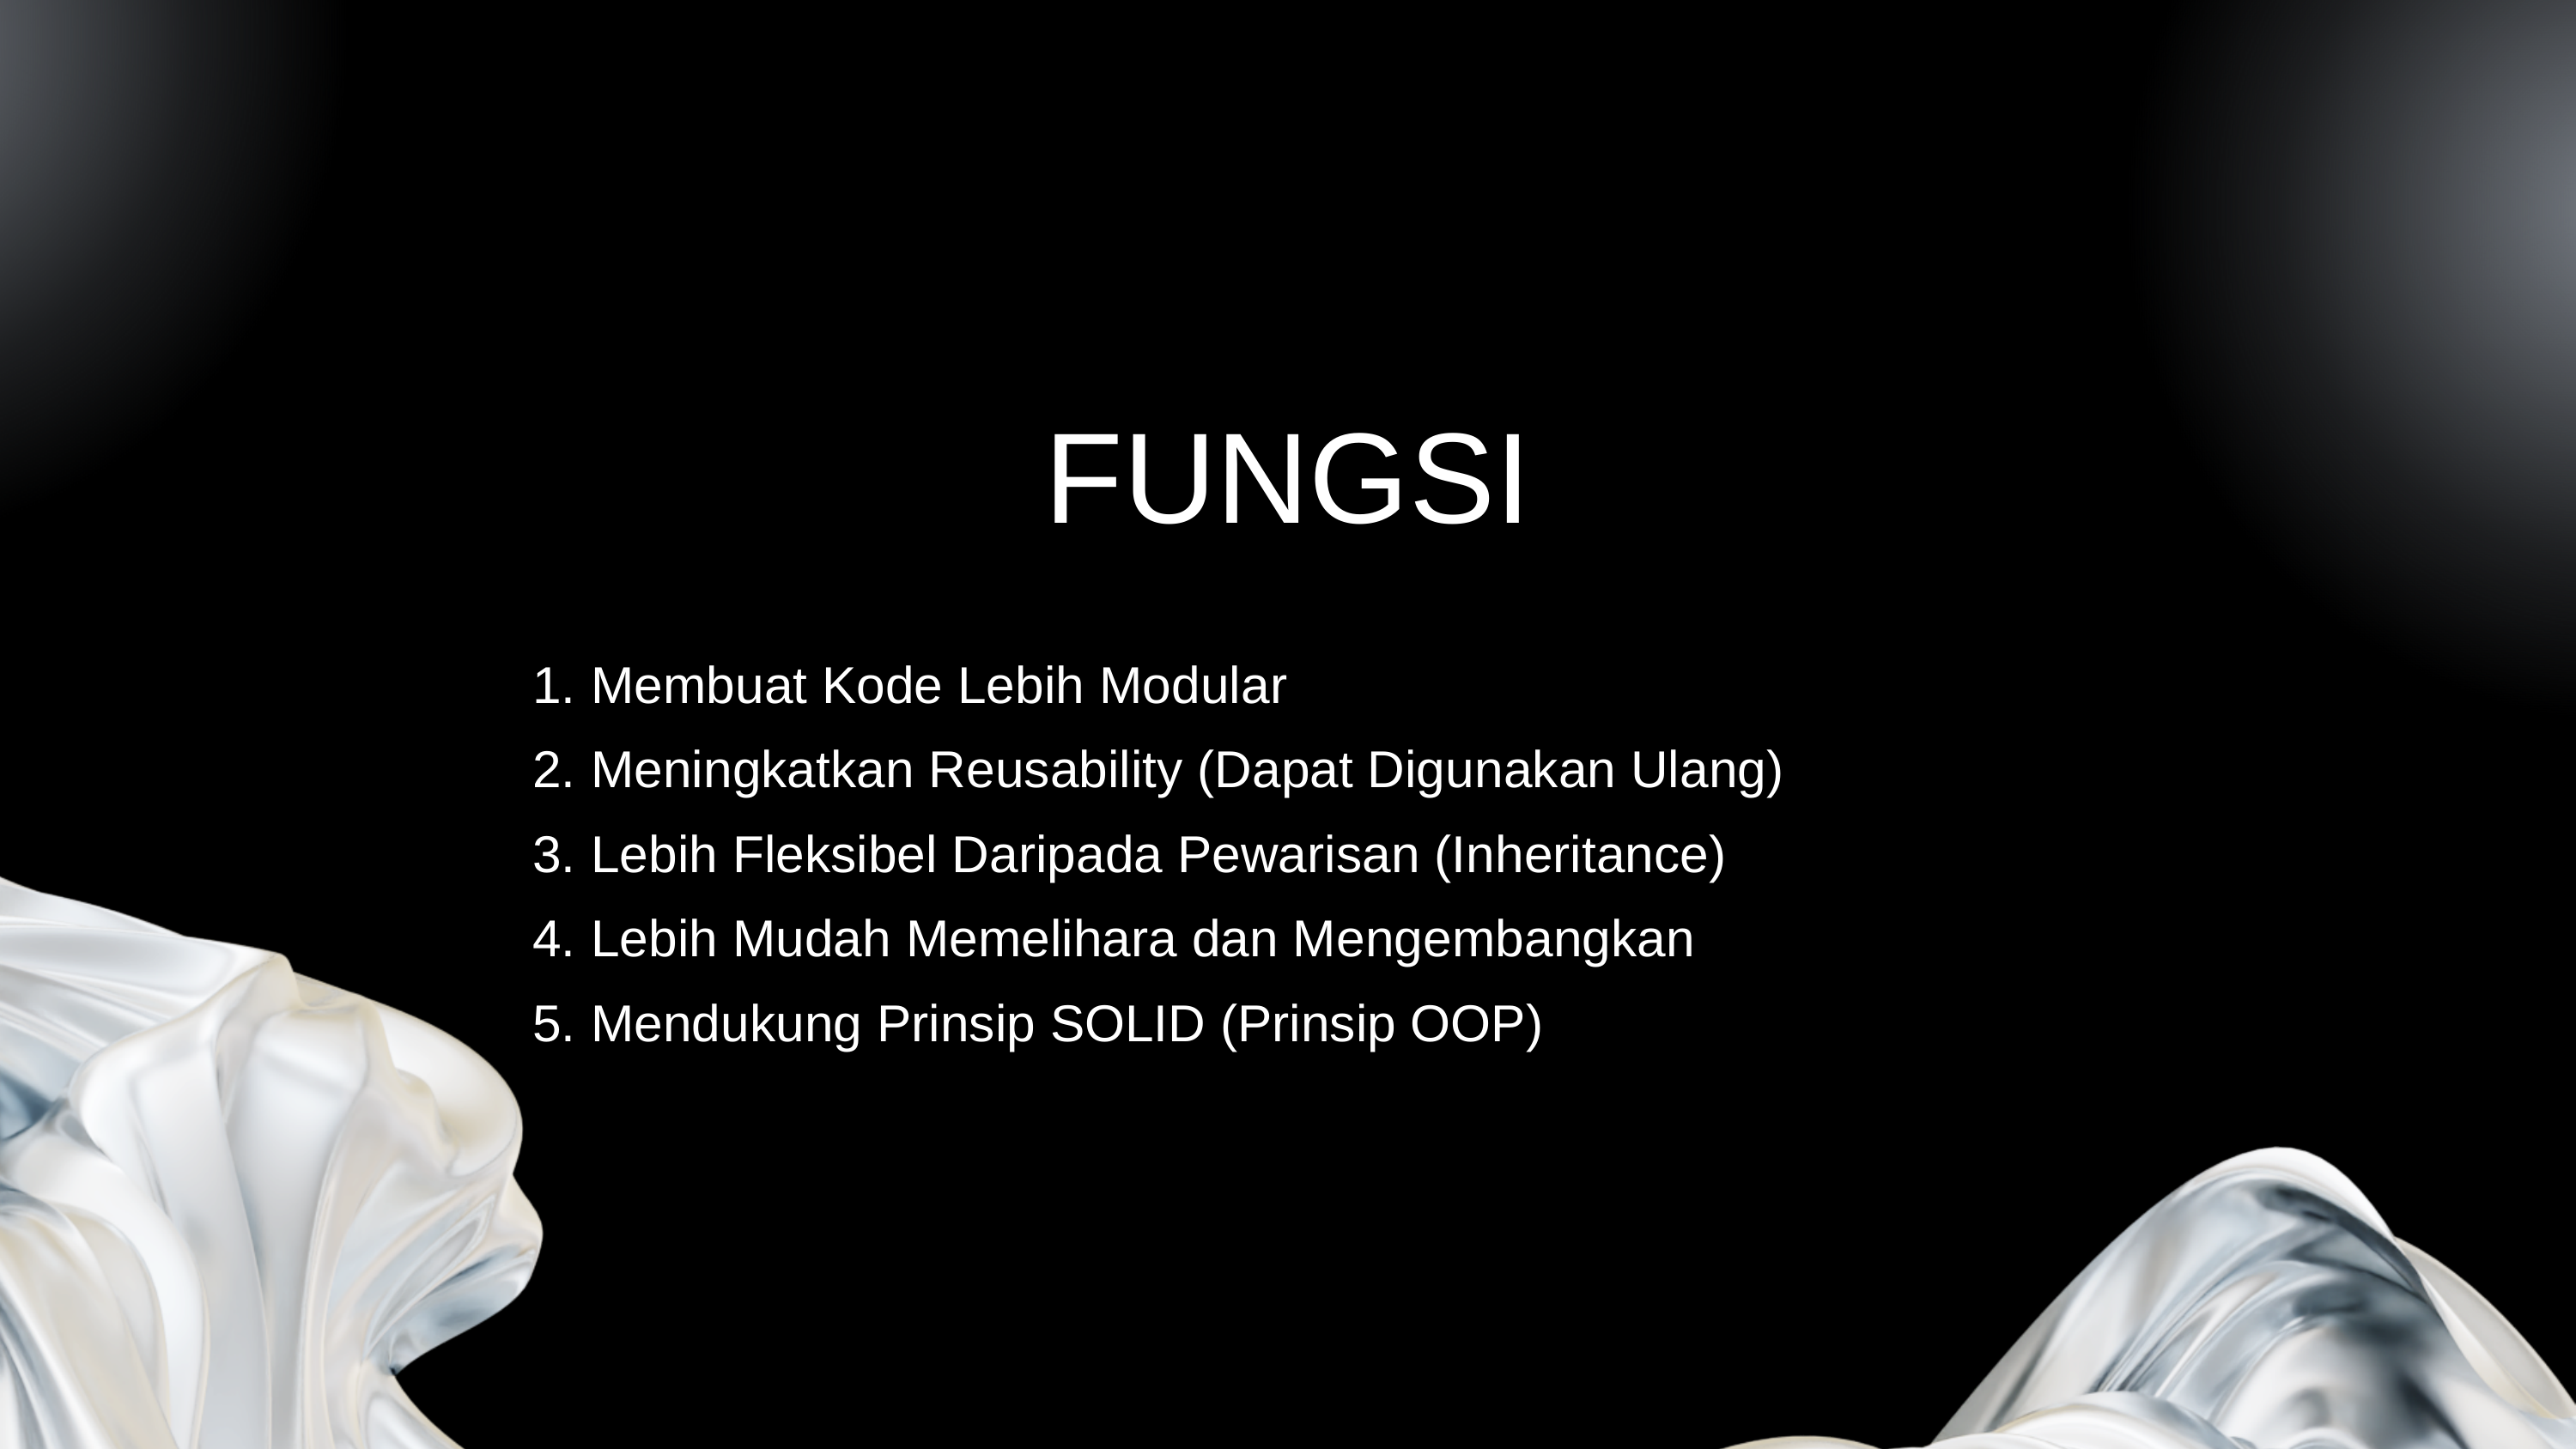

FUNGSI
 Membuat Kode Lebih Modular
 Meningkatkan Reusability (Dapat Digunakan Ulang)
 Lebih Fleksibel Daripada Pewarisan (Inheritance)
 Lebih Mudah Memelihara dan Mengembangkan
 Mendukung Prinsip SOLID (Prinsip OOP)